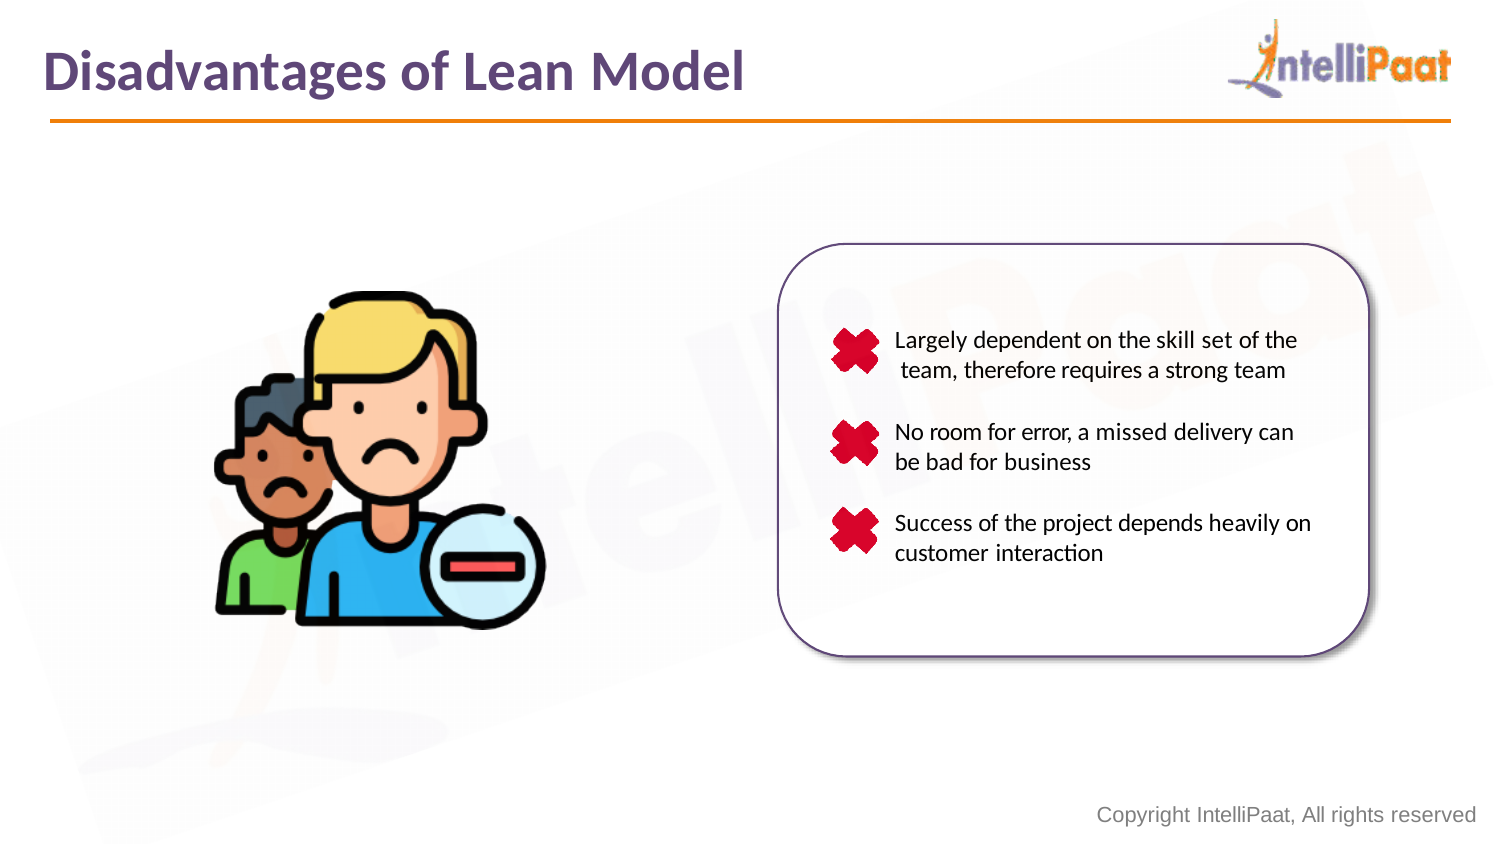

# Disadvantages of Lean Model

Largely dependent on the skill set of the  team, therefore requires a strong team

No room for error, a missed delivery can  be bad for business

Success of the project depends heavily on  customer interaction

Copyright IntelliPaat, All rights reserved